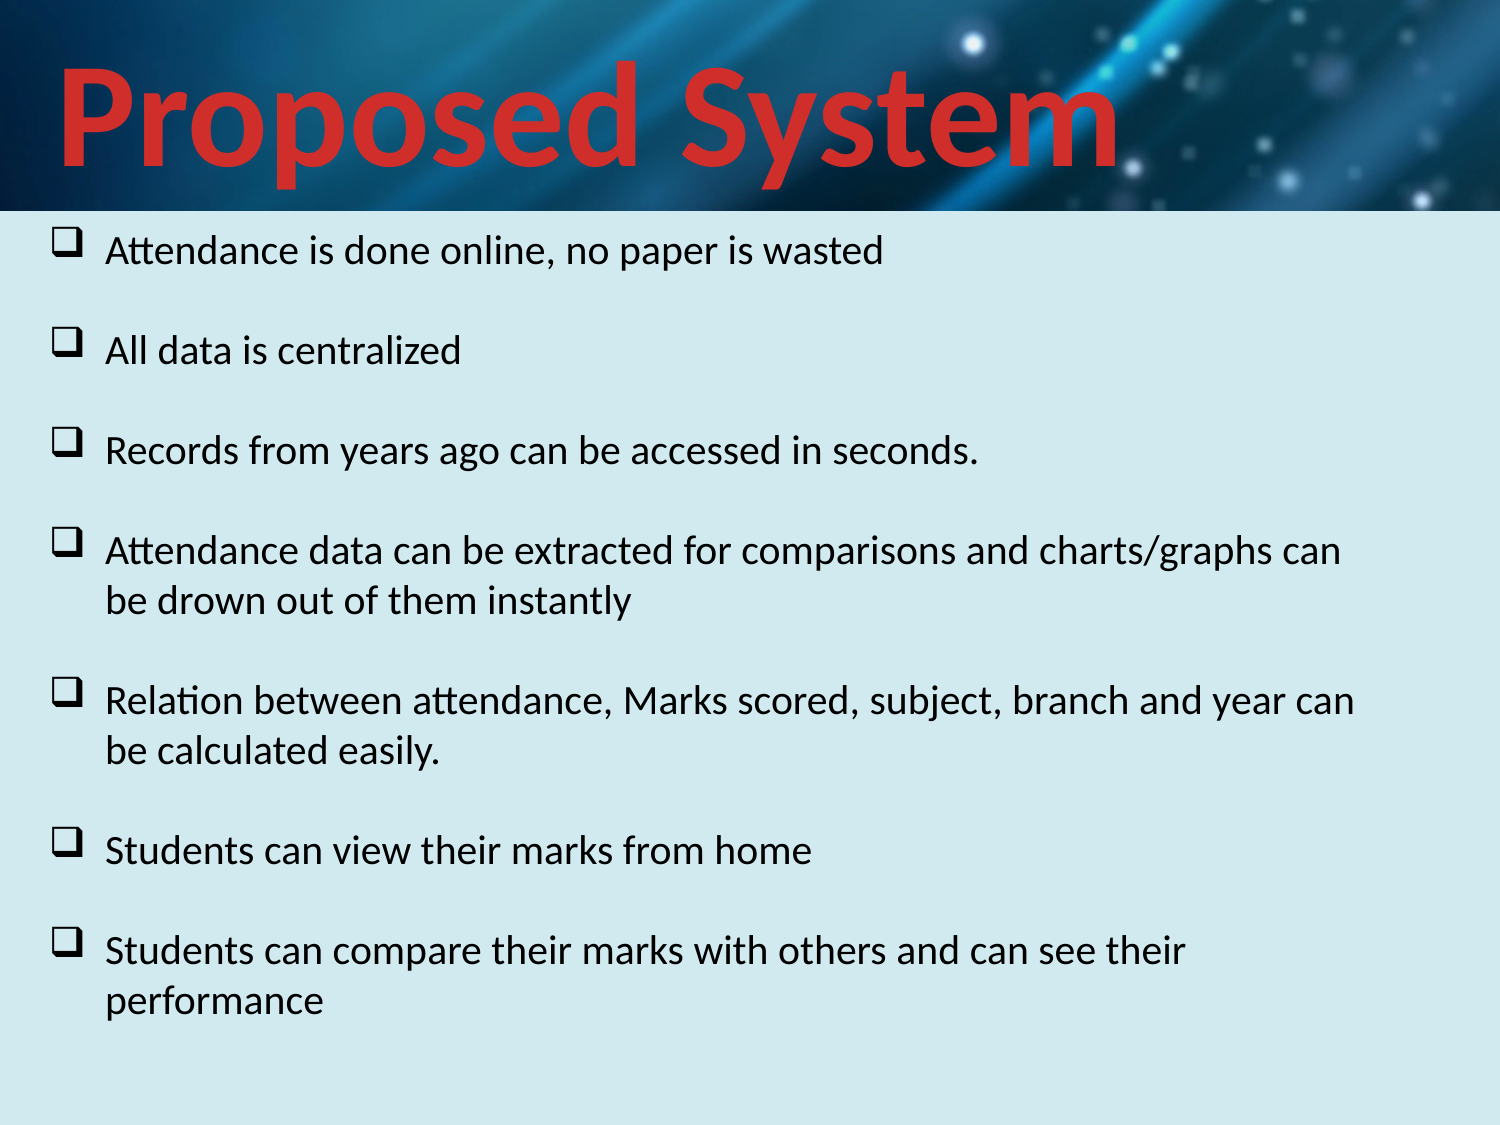

Proposed System
Attendance is done online, no paper is wasted

All data is centralized

Records from years ago can be accessed in seconds.

Attendance data can be extracted for comparisons and charts/graphs can be drown out of them instantly

Relation between attendance, Marks scored, subject, branch and year can be calculated easily.

Students can view their marks from home

Students can compare their marks with others and can see their performance